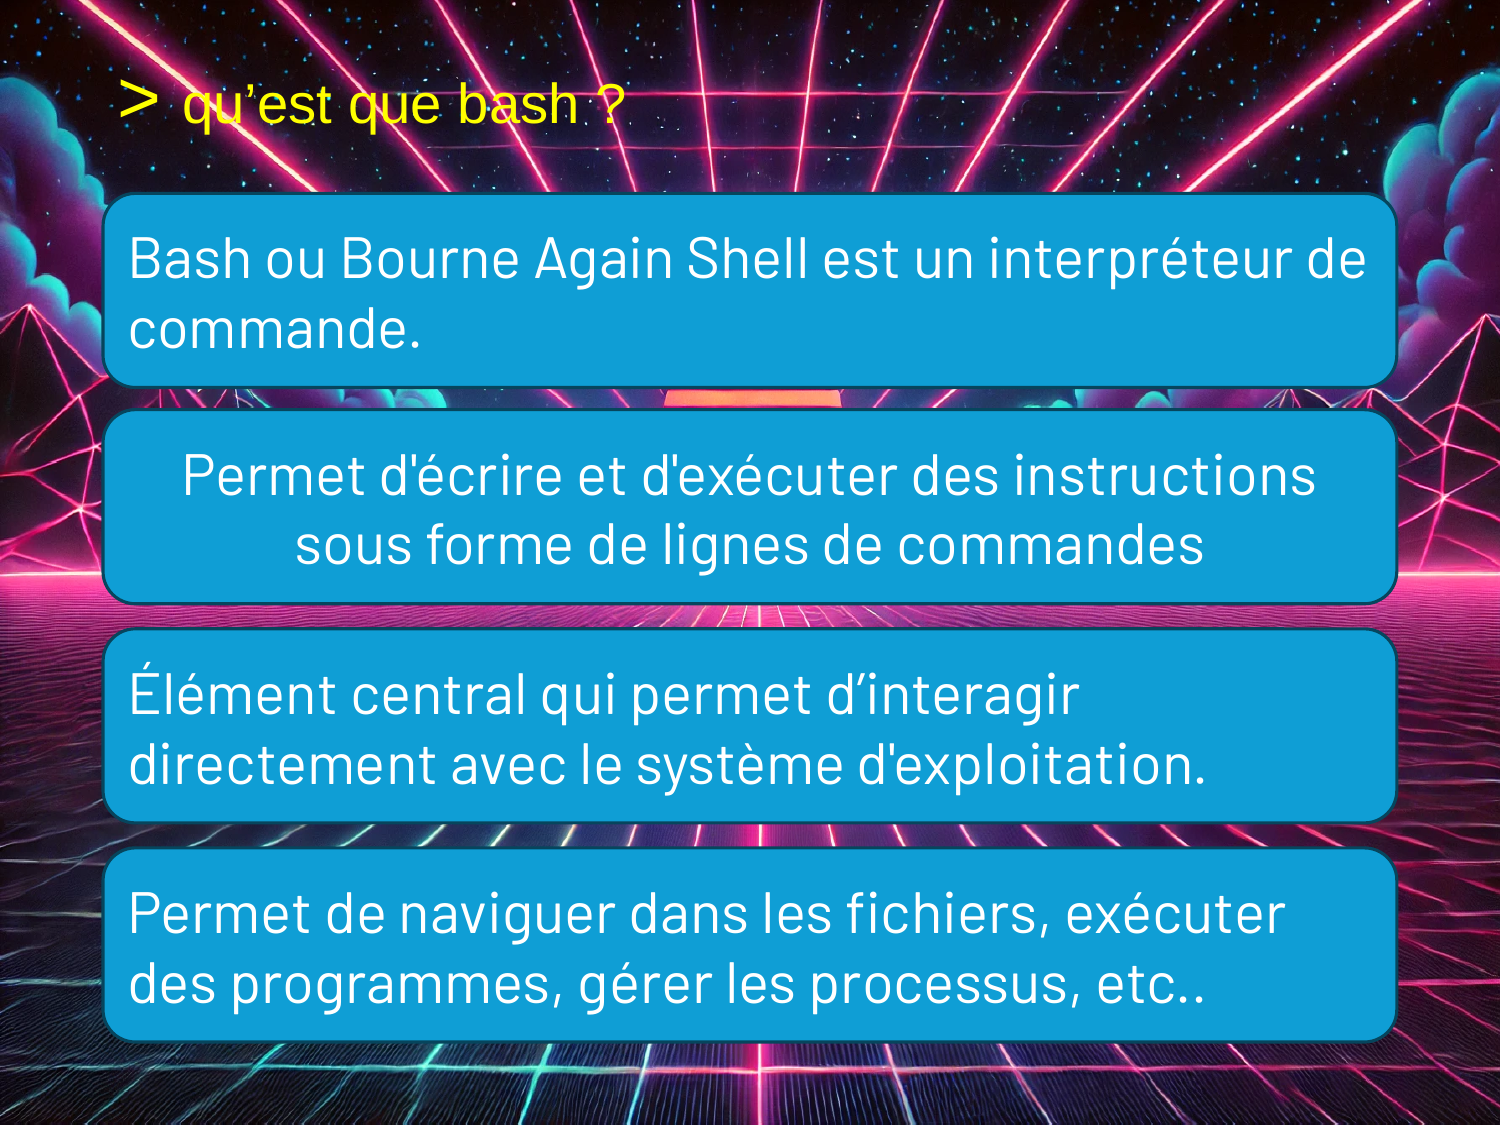

> qu’est que bash ?
Bash ou Bourne Again Shell est un interpréteur de commande.
Permet d'écrire et d'exécuter des instructions sous forme de lignes de commandes

Élément central qui permet d’interagir directement avec le système d'exploitation.
Permet de naviguer dans les fichiers, exécuter des programmes, gérer les processus, etc..